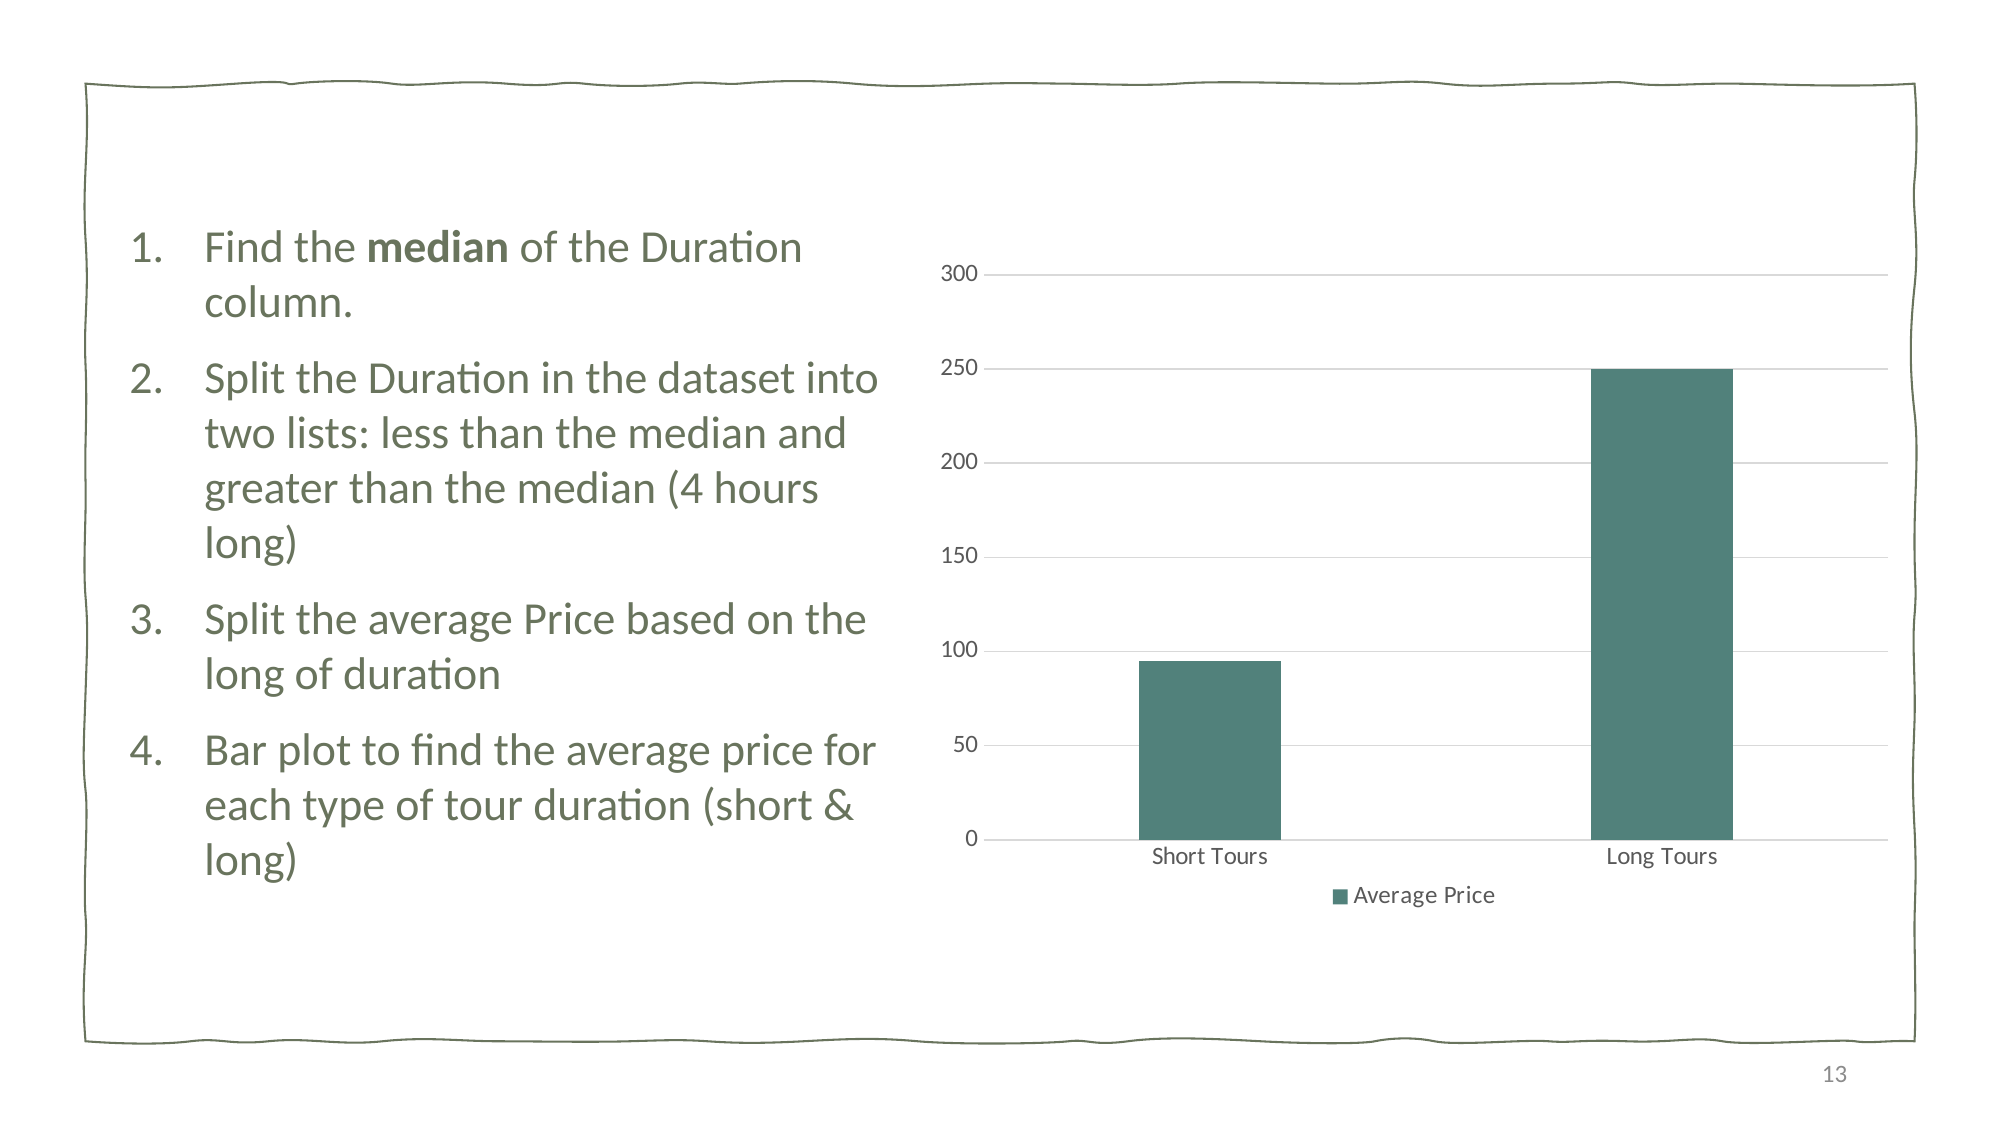

Find the median of the Duration column.
Split the Duration in the dataset into two lists: less than the median and greater than the median (4 hours long)
Split the average Price based on the long of duration
Bar plot to find the average price for each type of tour duration (short & long)

### Chart

| Category | Average Price |
|---|---|
| Short Tours | 95.0 |
| Long Tours | 250.0 |
13